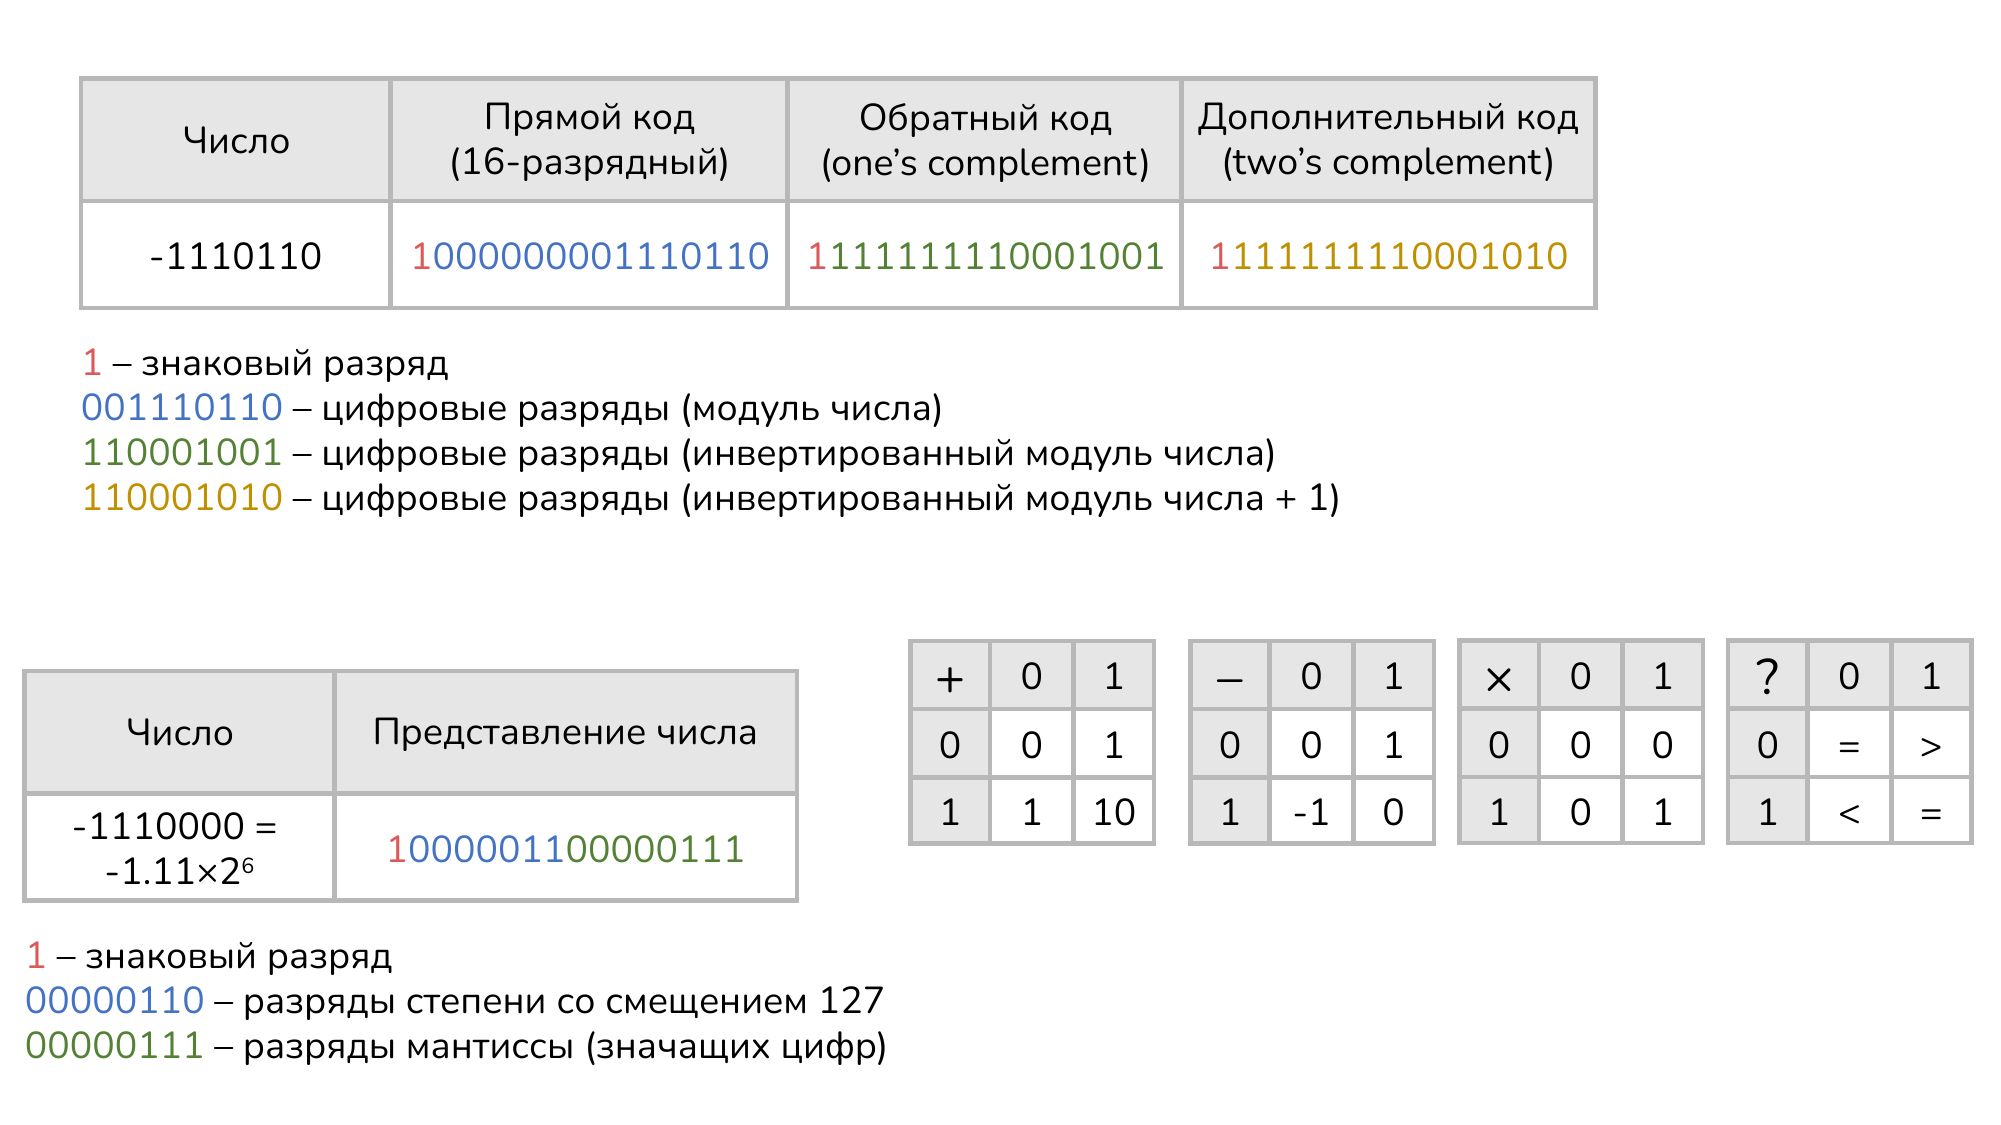

Число
Прямой код
(16-разрядный)
Обратный код
(one’s complement)
Дополнительный код
(two’s complement)

-1110110
1000000001110110
1111111110001001
1111111110001010
1 – знаковый разряд
001110110 – цифровые разряды (модуль числа)
110001001 – цифровые разряды (инвертированный модуль числа)
110001010 – цифровые разряды (инвертированный модуль числа + 1)

×
0
1
?
0
1
+
0
1
–
0
1
Число
Представление числа

0
0
0
0
=
>
0
0
1
0
0
1
1
0
1
1
<
=
1
1
10
1
-1
0
-1110000 =
-1.11×26
1000001100000111
1 – знаковый разряд
00000110 – разряды степени со смещением 127
00000111 – разряды мантиссы (значащих цифр)